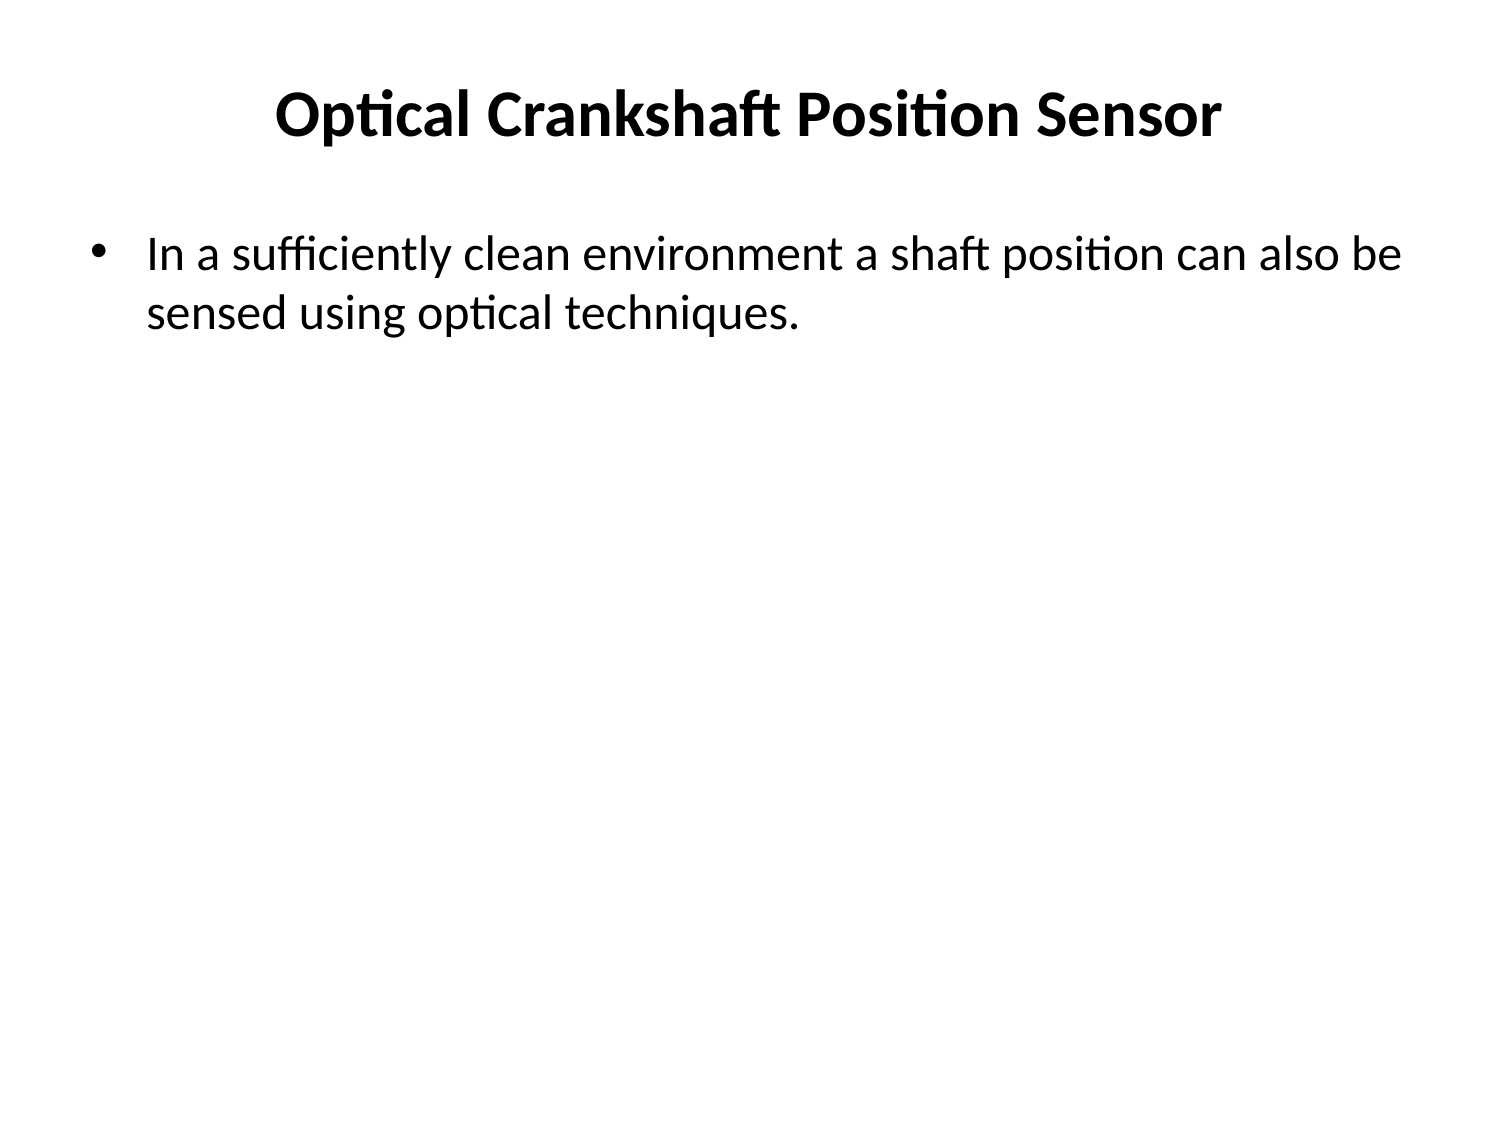

# Optical Crankshaft Position Sensor
In a sufficiently clean environment a shaft position can also be sensed using optical techniques.